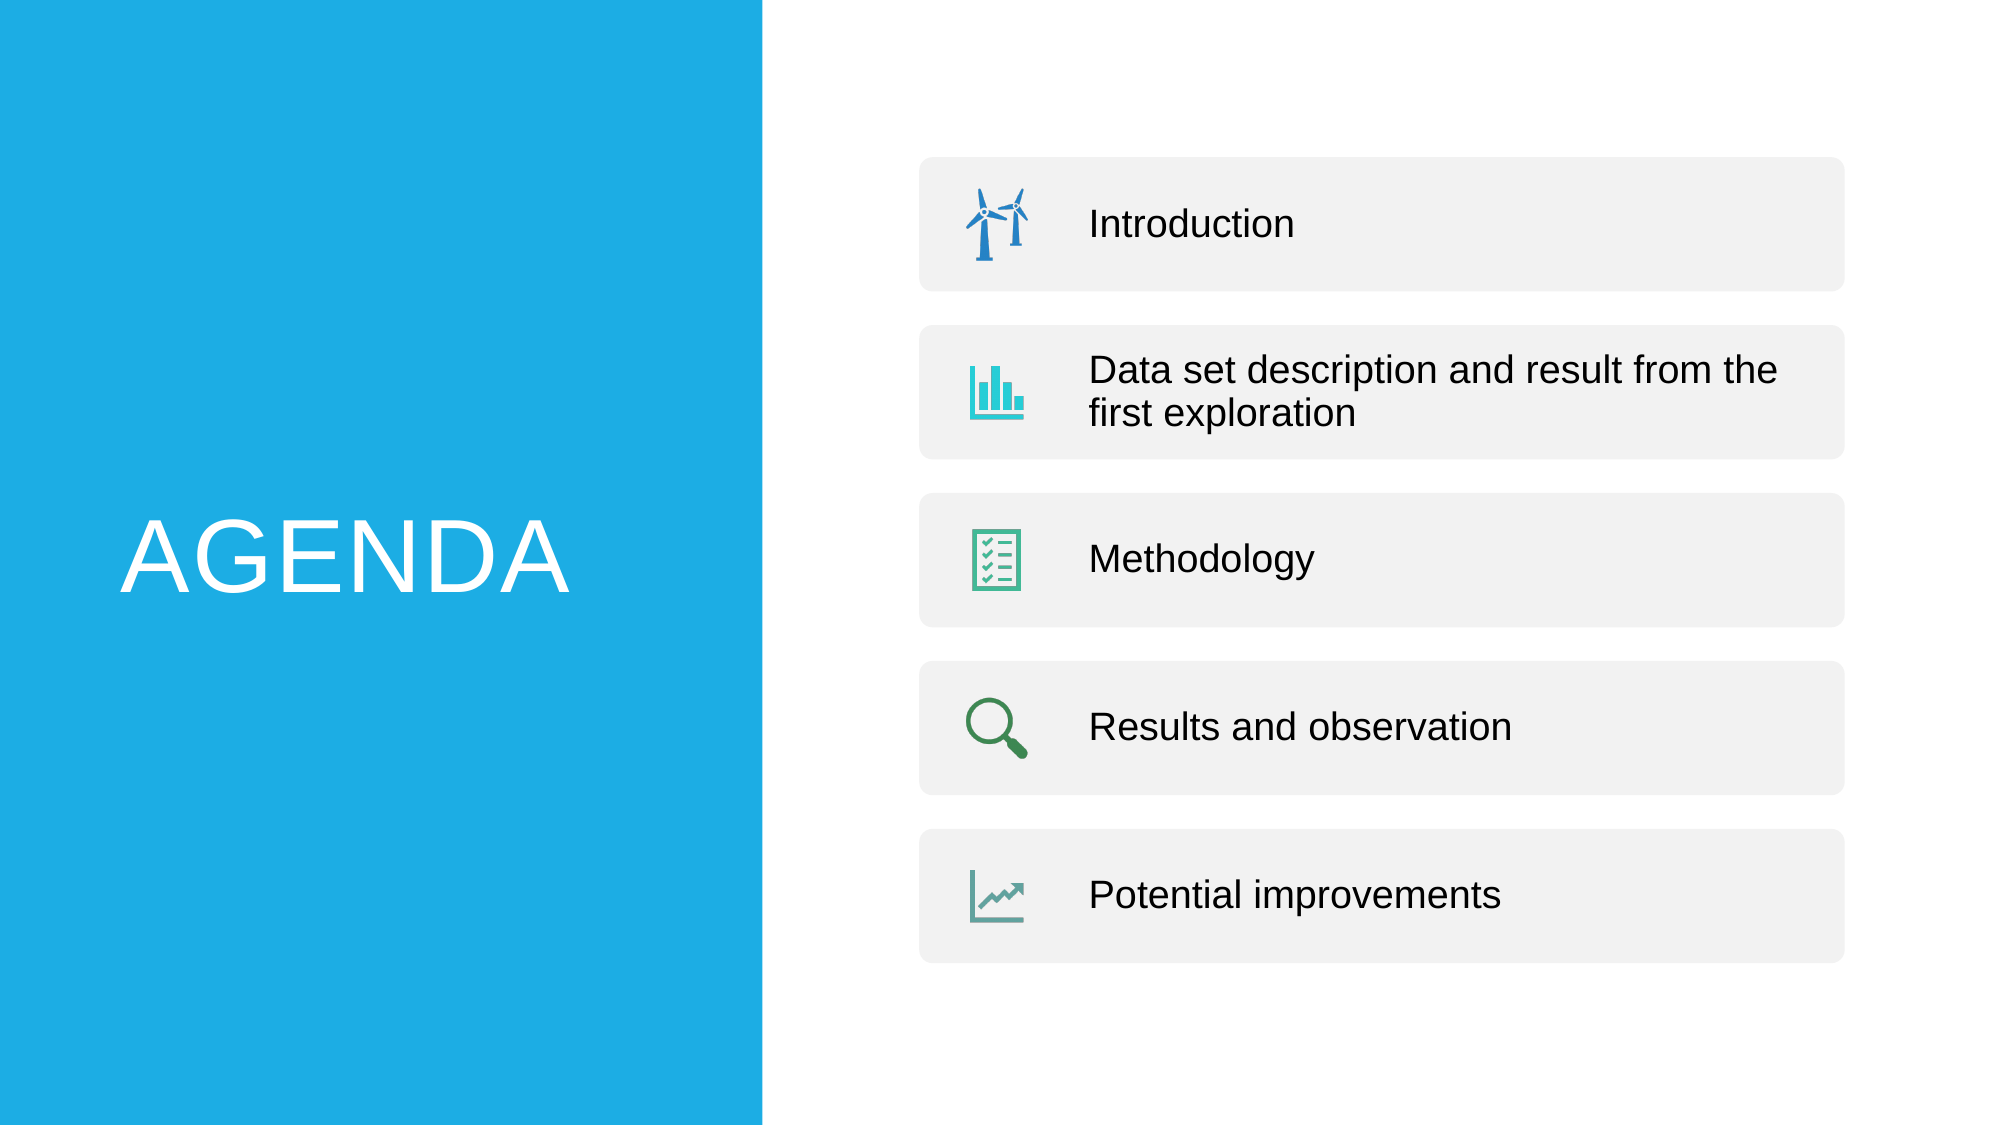

# Agenda
Introduction
Data set description and result from the first exploration
Methodology
Results and observation
Potential improvements